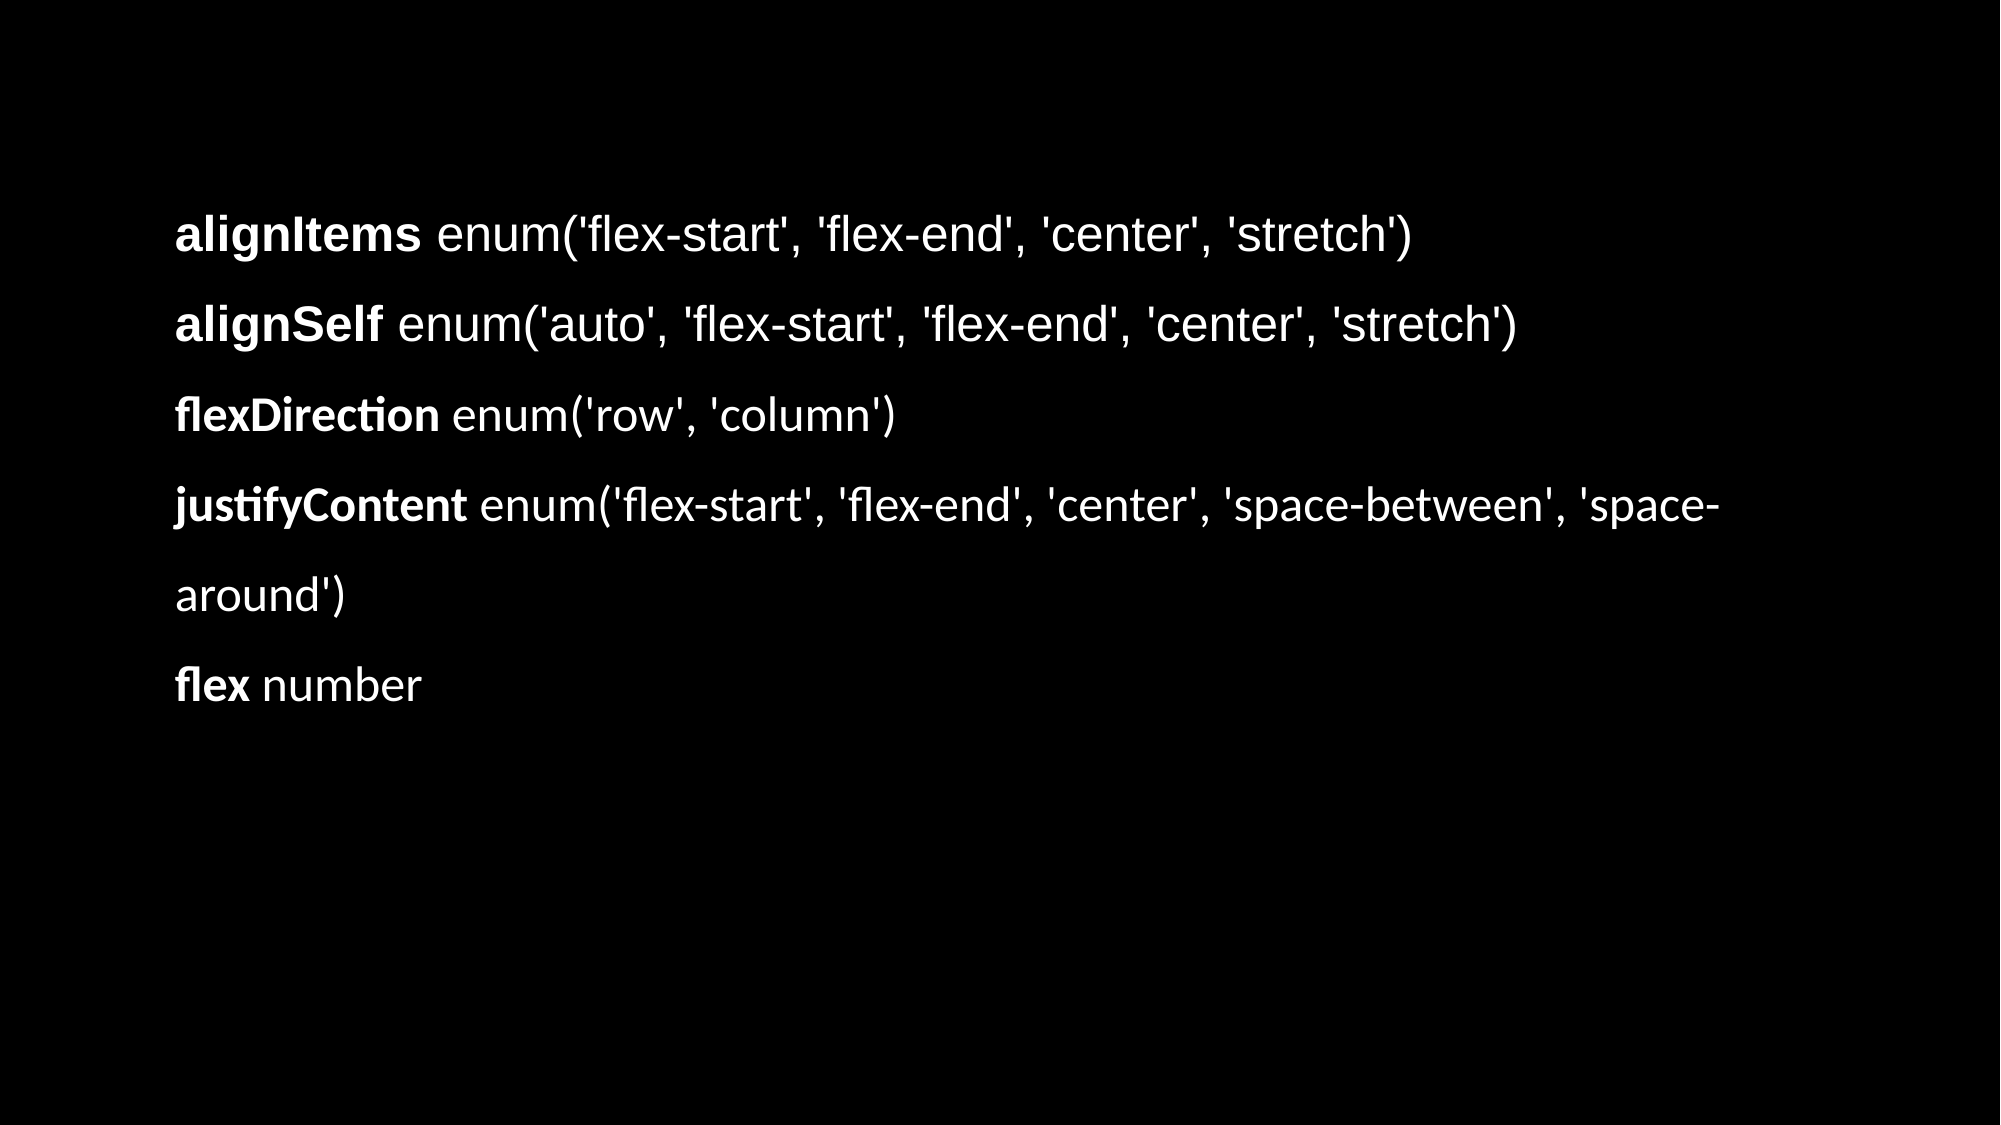

alignItems enum('flex-start', 'flex-end', 'center', 'stretch')
alignSelf enum('auto', 'flex-start', 'flex-end', 'center', 'stretch')
flexDirection enum('row', 'column')
justifyContent enum('flex-start', 'flex-end', 'center', 'space-between', 'space-around')
flex number